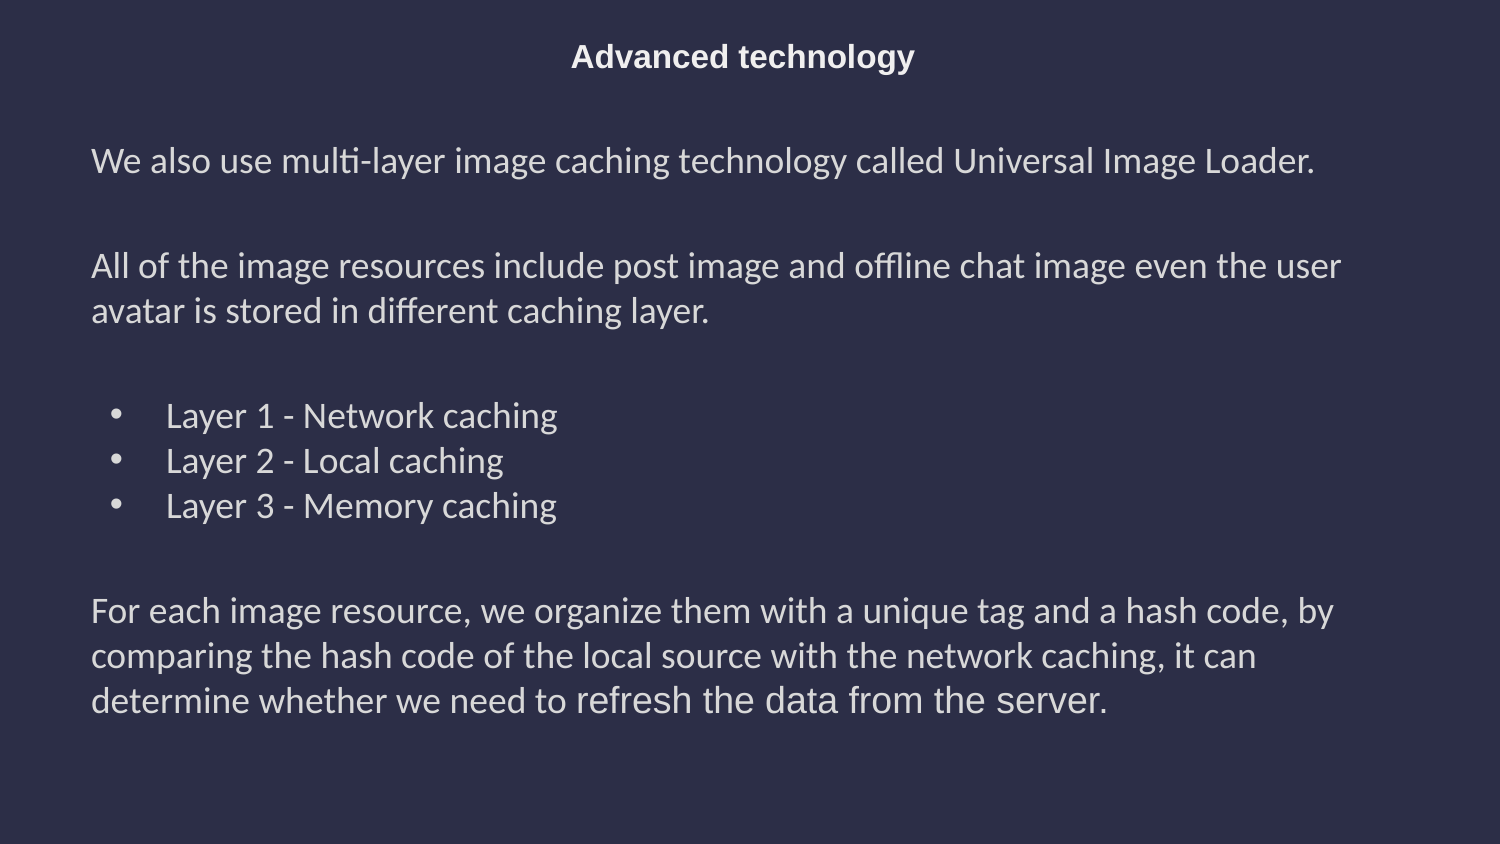

Advanced technology
We also use multi-layer image caching technology called Universal Image Loader.

All of the image resources include post image and offline chat image even the user avatar is stored in different caching layer.

Layer 1 - Network caching
Layer 2 - Local caching
Layer 3 - Memory caching

For each image resource, we organize them with a unique tag and a hash code, by comparing the hash code of the local source with the network caching, it can determine whether we need to refresh the data from the server.